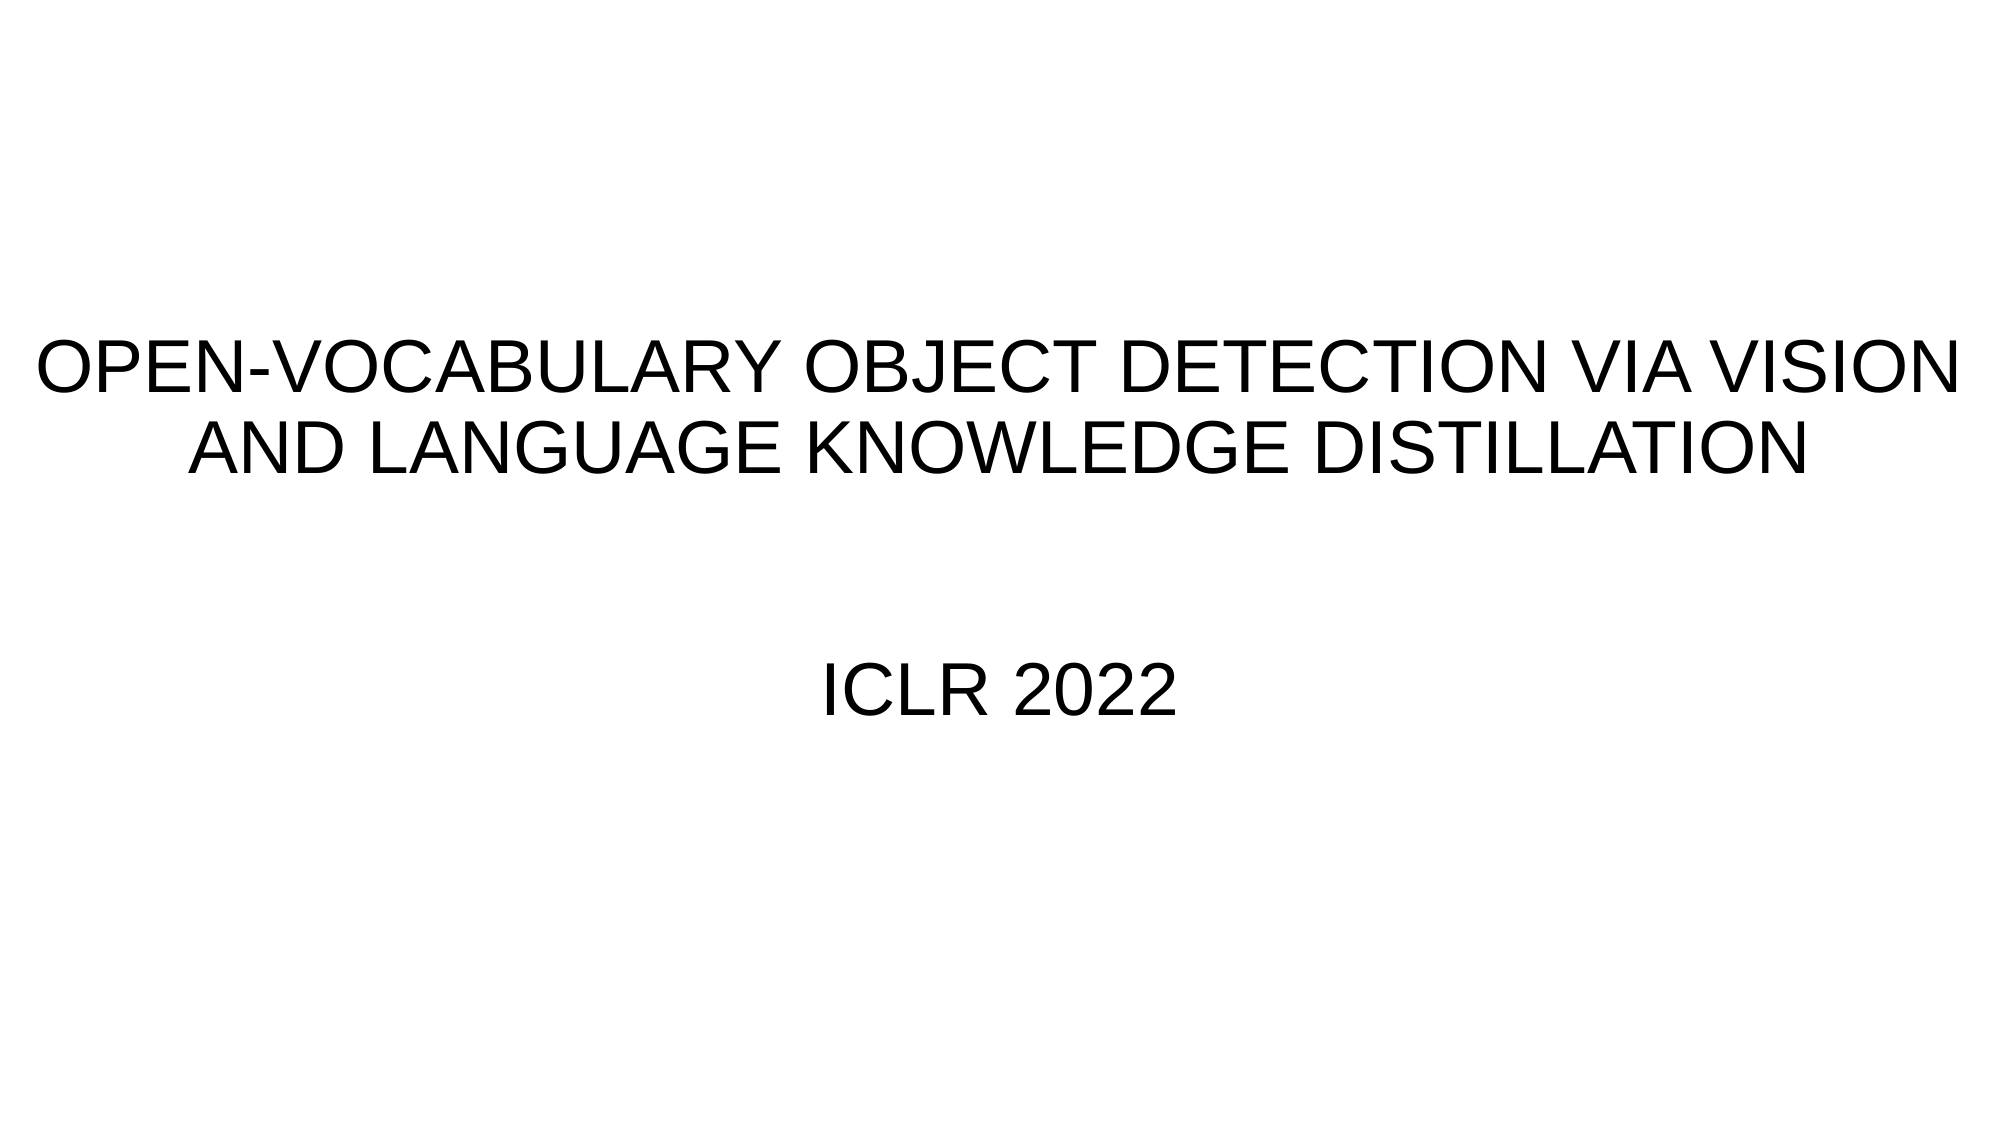

# OPEN-VOCABULARY OBJECT DETECTION VIA VISION AND LANGUAGE KNOWLEDGE DISTILLATION ICLR 2022